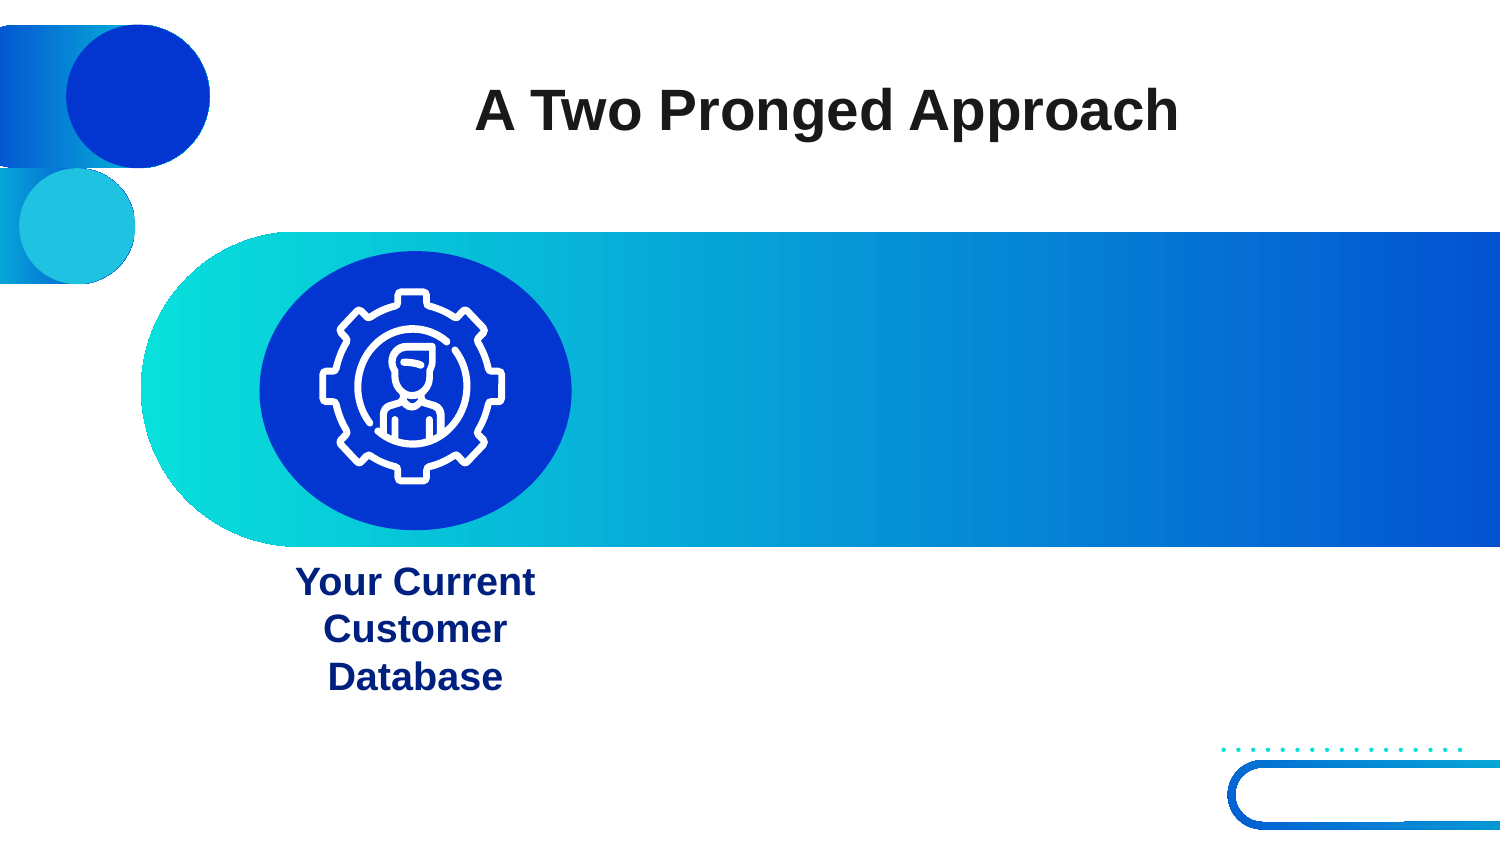

# A Two Pronged Approach

Your Current Customer Database